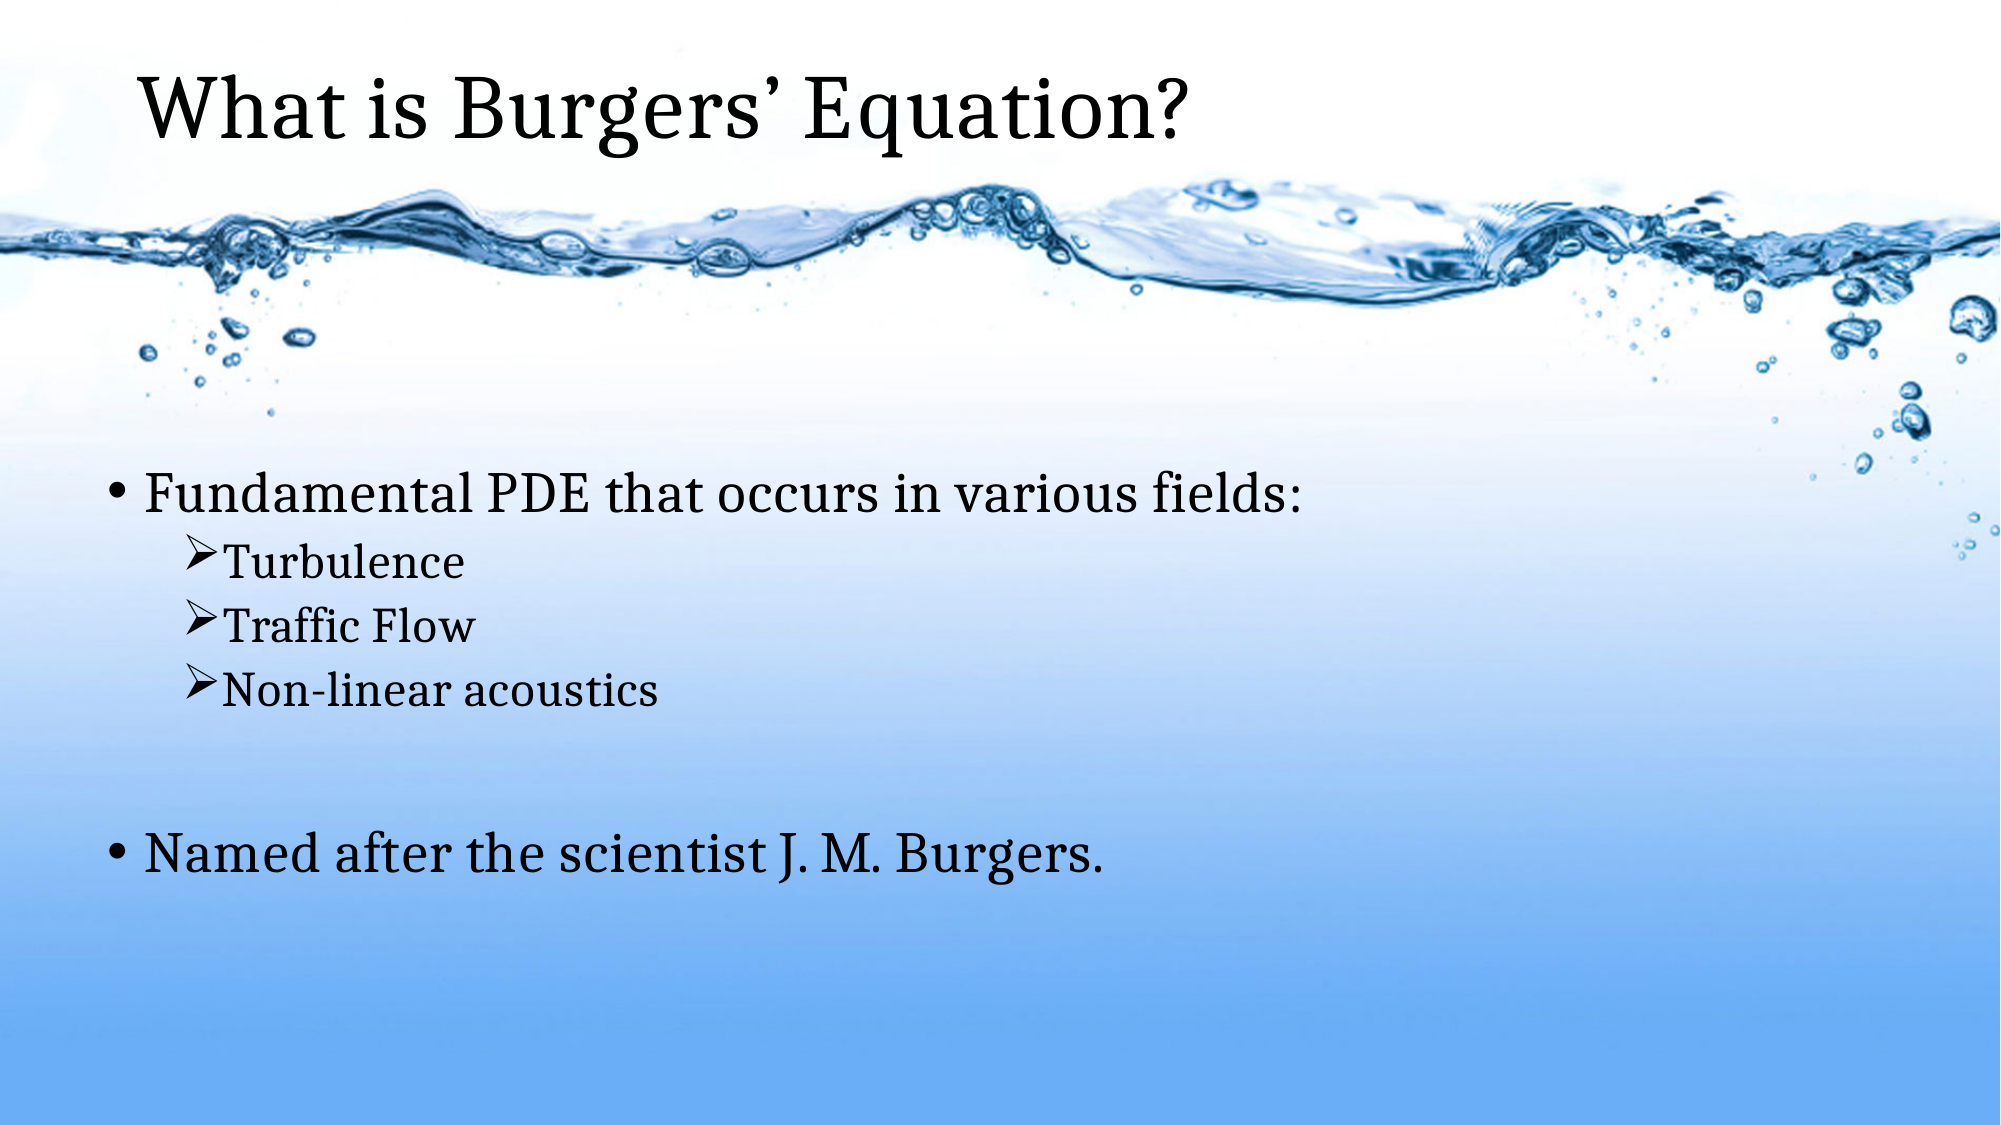

# What is Burgers’ Equation?
Fundamental PDE that occurs in various fields:
Turbulence
Traffic Flow
Non-linear acoustics

Named after the scientist J. M. Burgers.